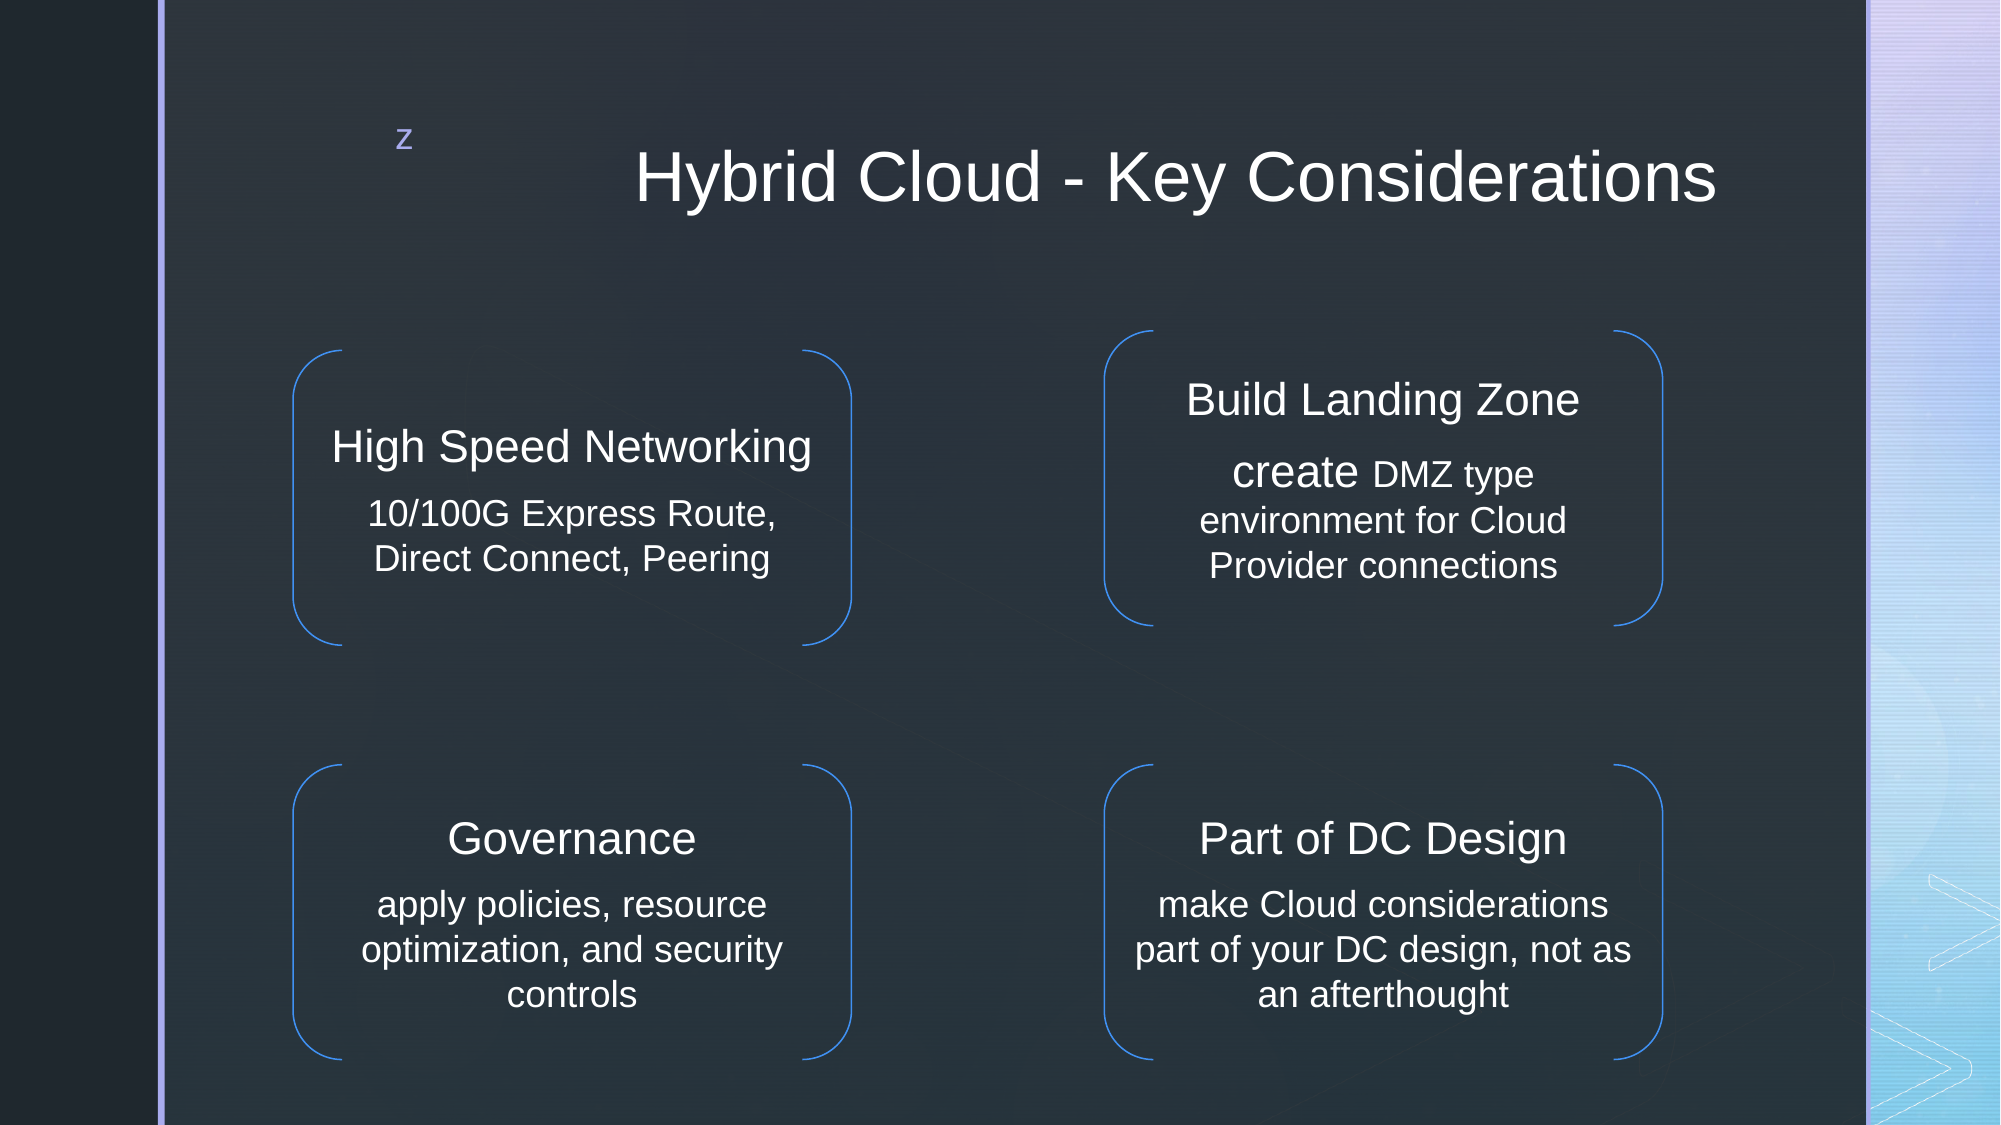

# Hybrid Cloud - Key Considerations
Build Landing Zone
create DMZ type environment for Cloud Provider connections
High Speed Networking
10/100G Express Route, Direct Connect, Peering
Governance
apply policies, resource optimization, and security controls
Part of DC Design
make Cloud considerations part of your DC design, not as an afterthought